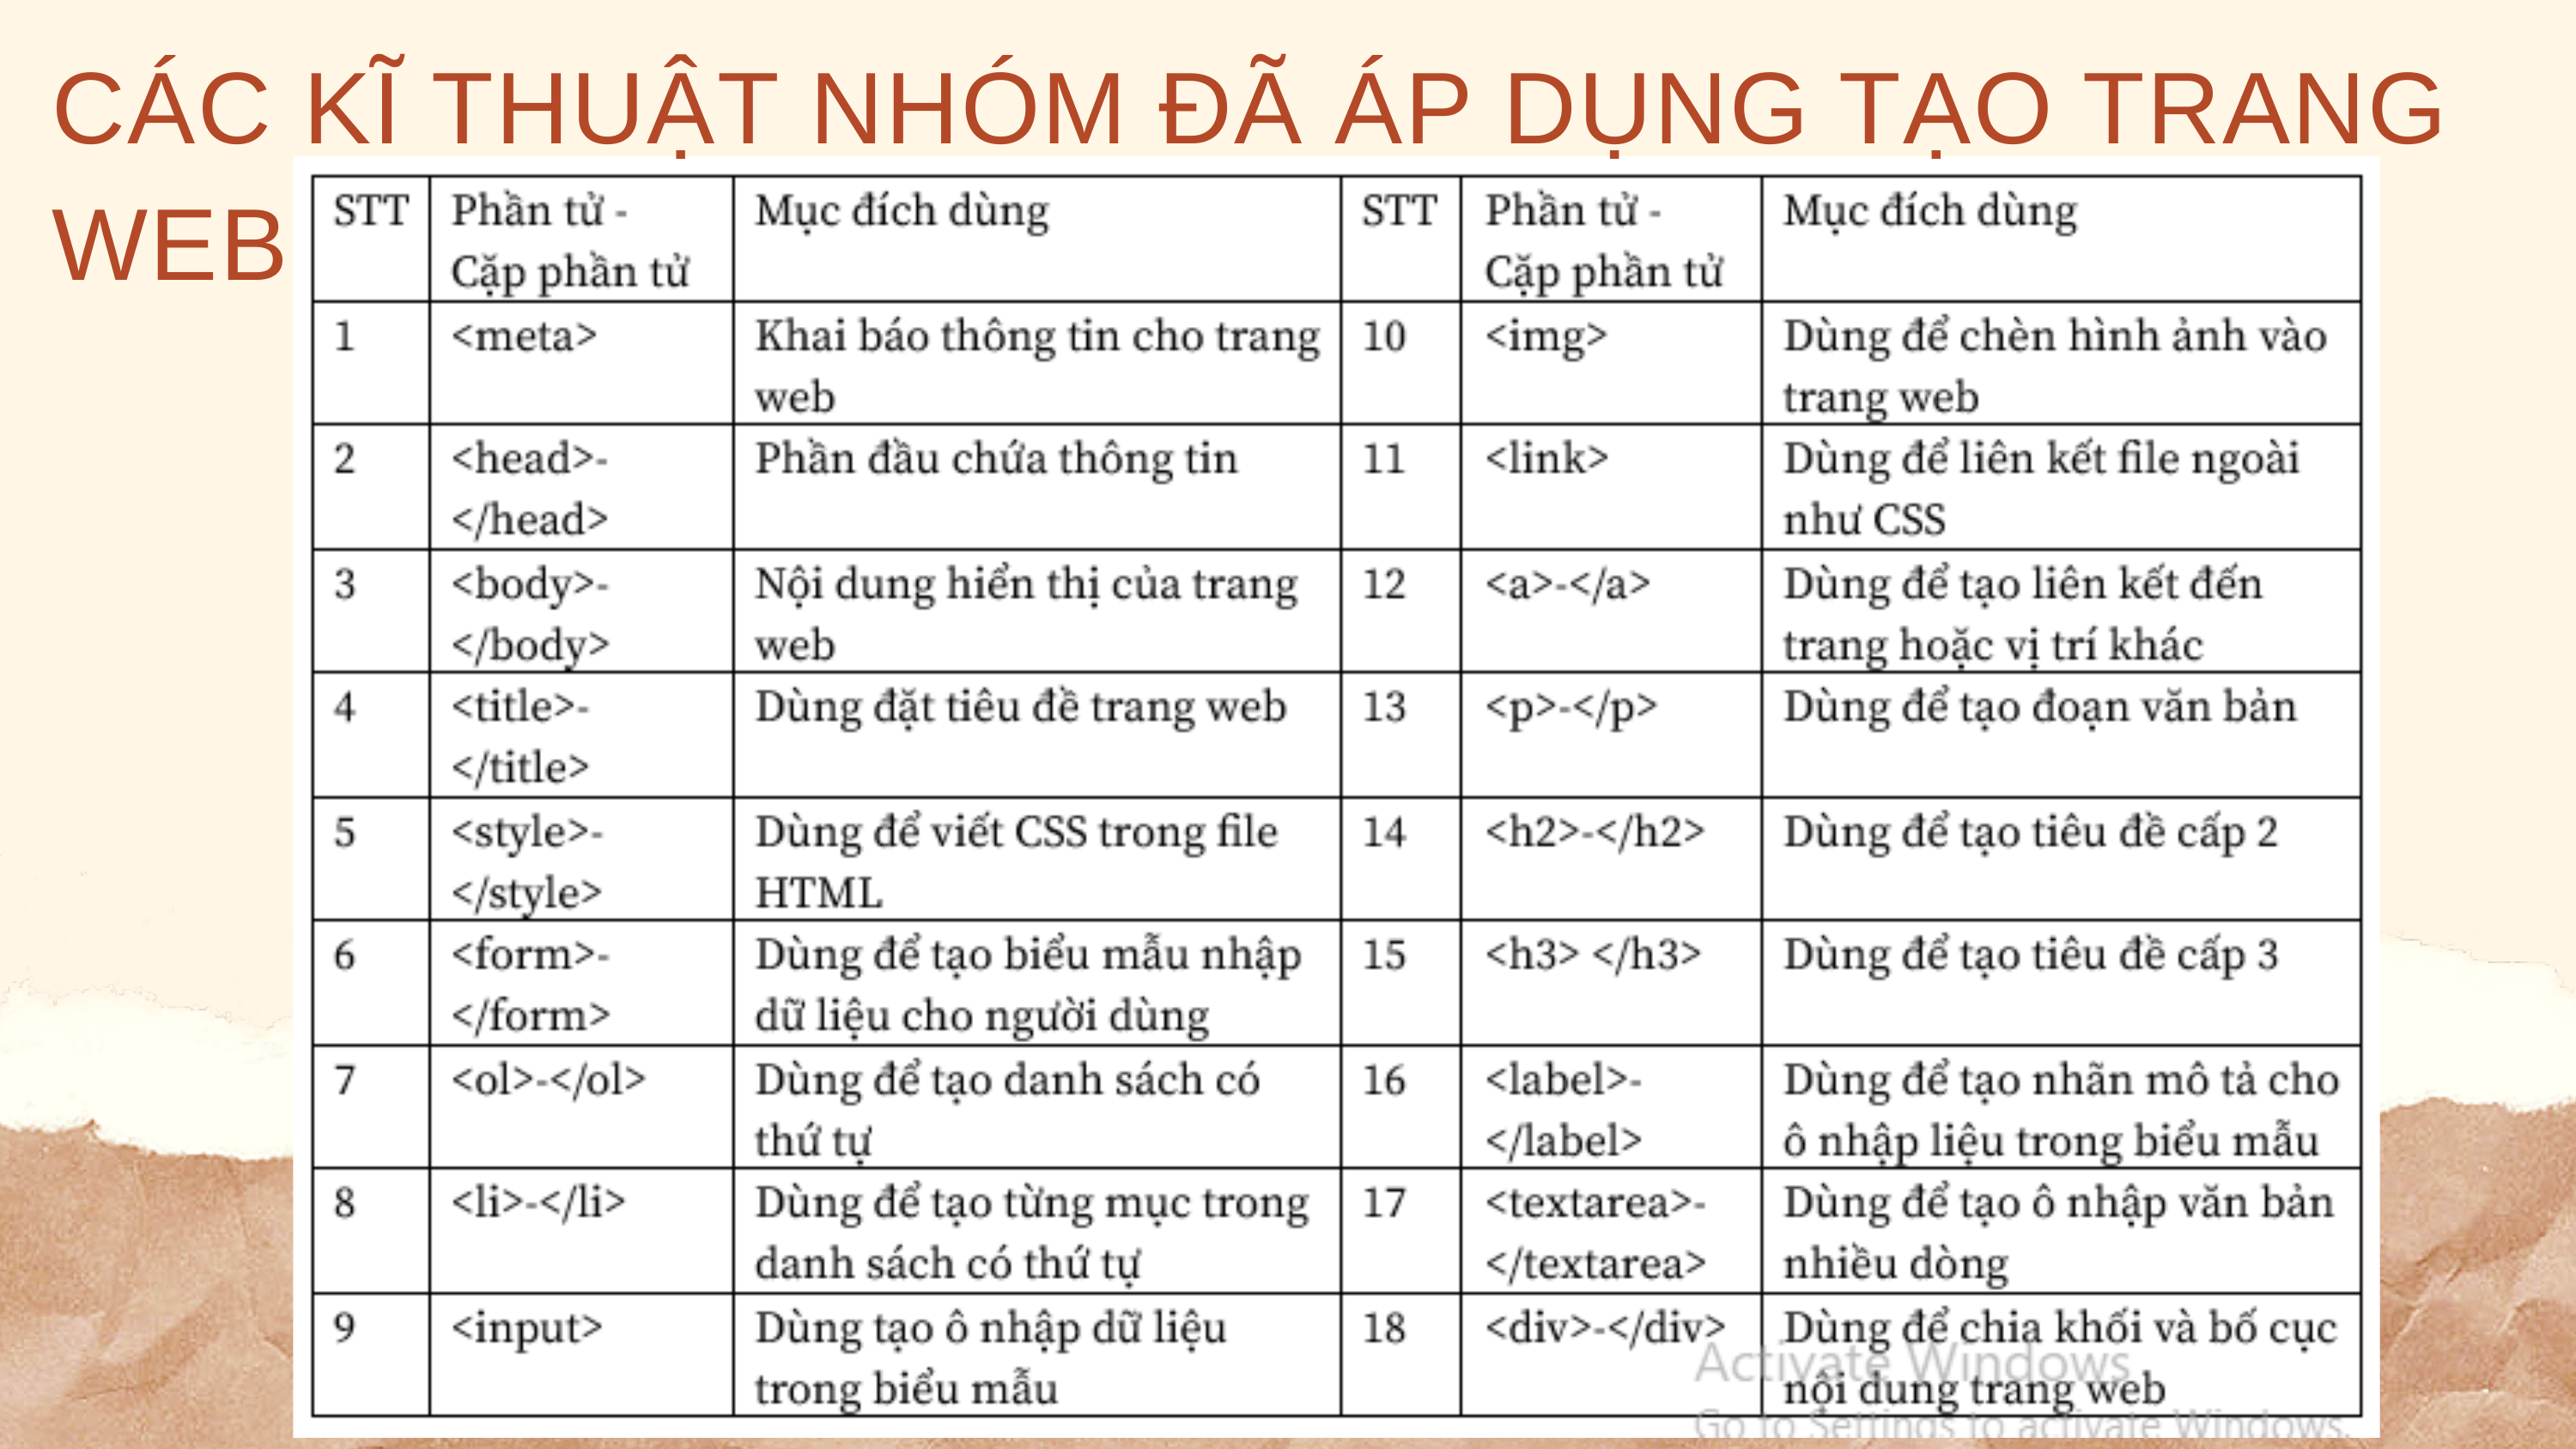

CÁC KĨ THUẬT NHÓM ĐÃ ÁP DỤNG TẠO TRANG WEB